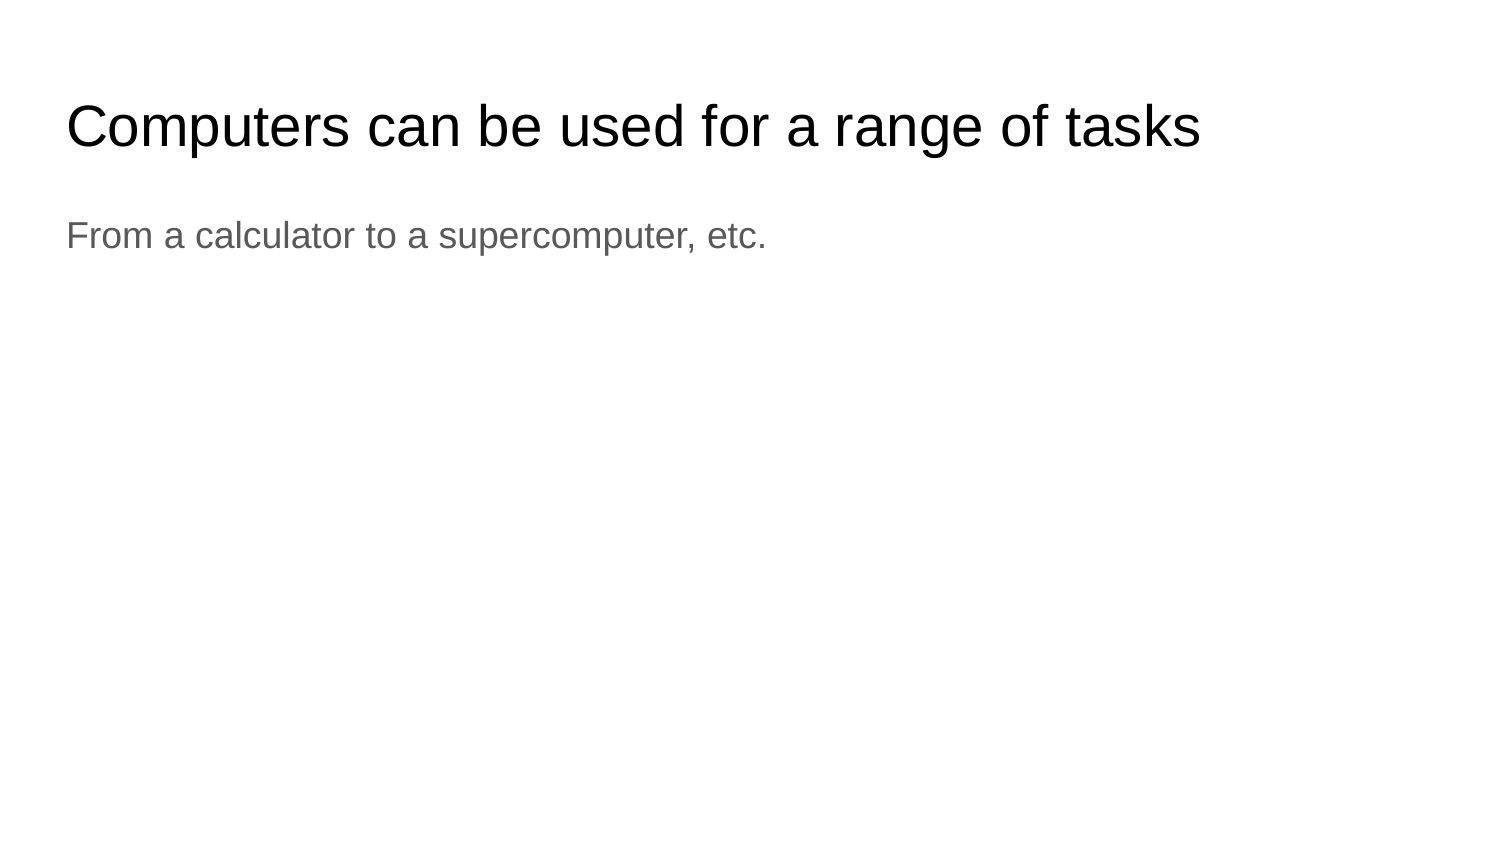

# Computers can be used for a range of tasks
From a calculator to a supercomputer, etc.